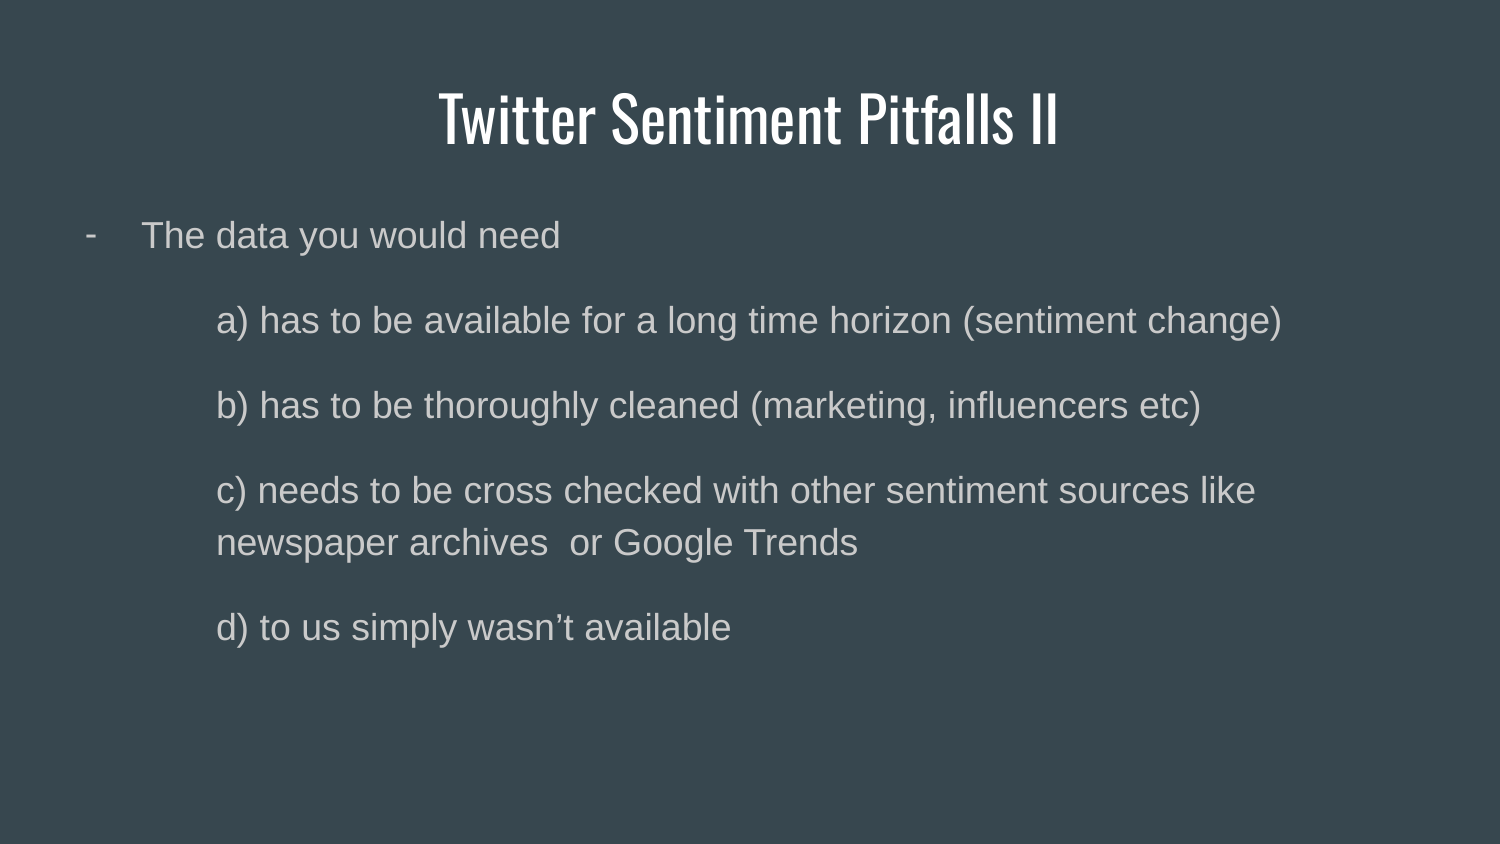

# Twitter Sentiment Pitfalls II
The data you would need
a) has to be available for a long time horizon (sentiment change)
b) has to be thoroughly cleaned (marketing, influencers etc)
c) needs to be cross checked with other sentiment sources like newspaper archives  or Google Trends
d) to us simply wasn’t available